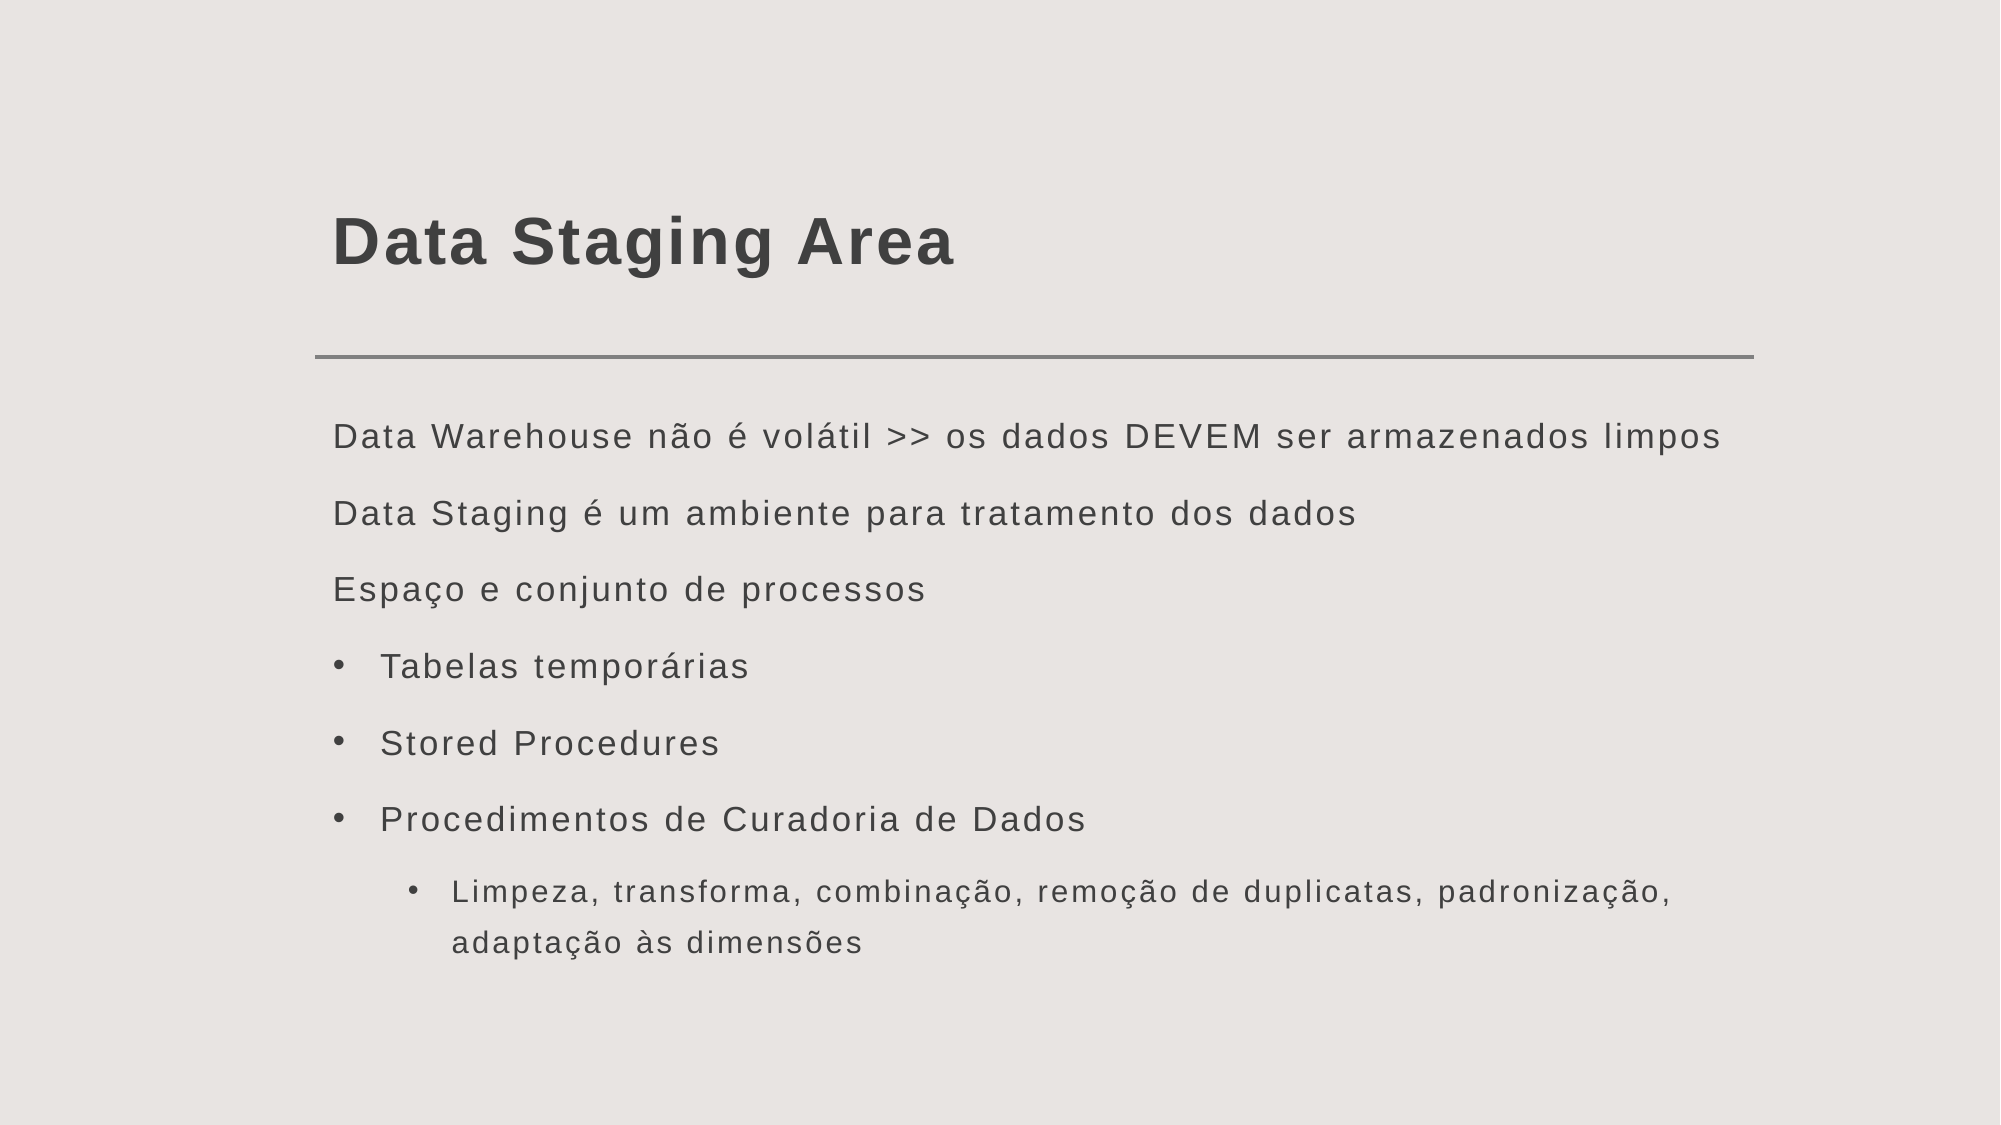

# Data Staging Area
Data Warehouse não é volátil >> os dados DEVEM ser armazenados limpos
Data Staging é um ambiente para tratamento dos dados
Espaço e conjunto de processos
Tabelas temporárias
Stored Procedures
Procedimentos de Curadoria de Dados
Limpeza, transforma, combinação, remoção de duplicatas, padronização, adaptação às dimensões